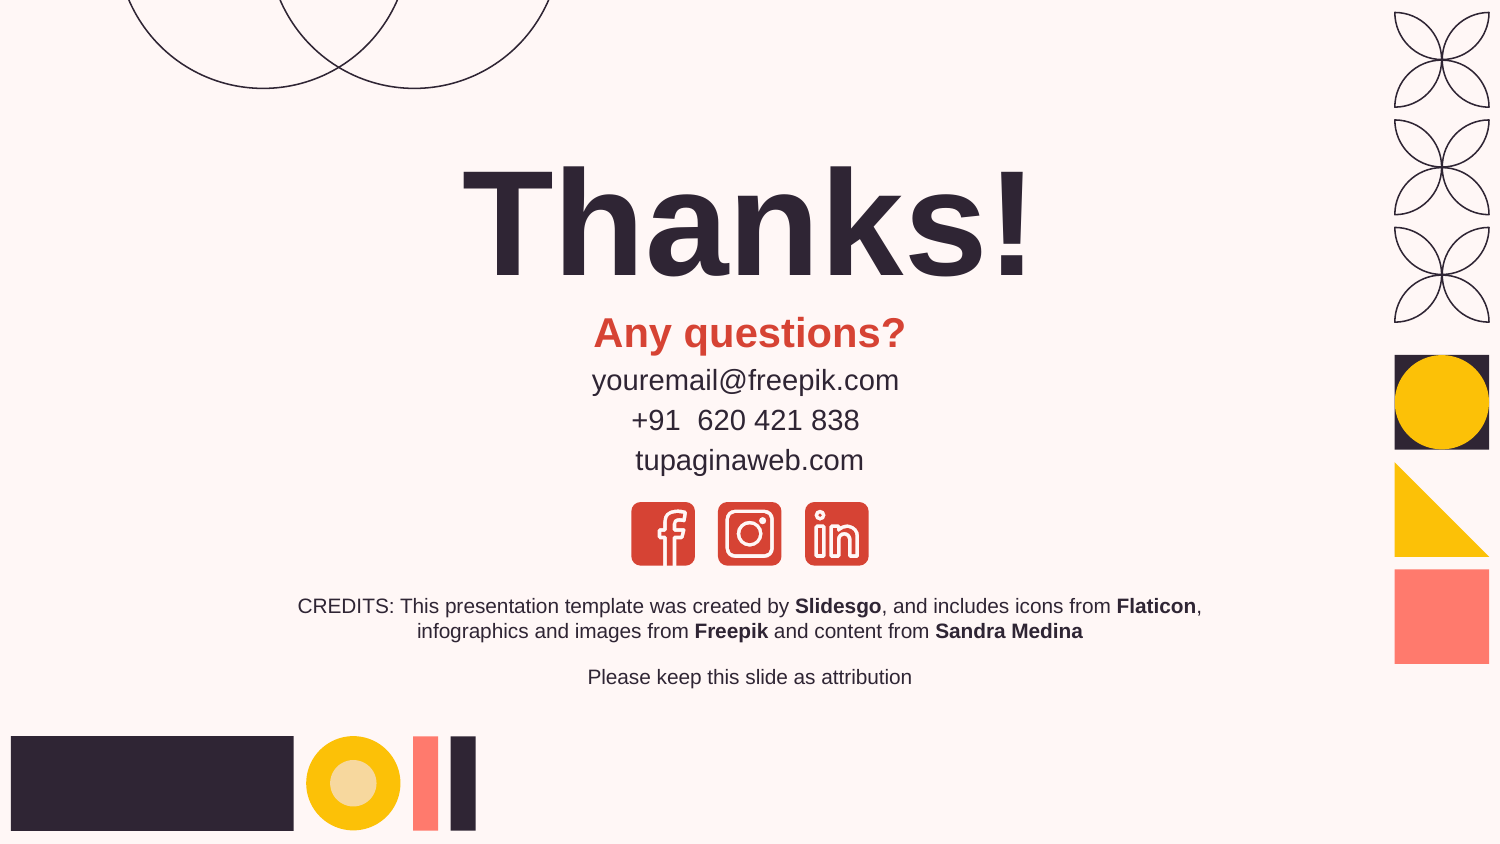

# Thanks!
Any questions?
youremail@freepik.com
+91  620 421 838
tupaginaweb.com

Please keep this slide as attribution